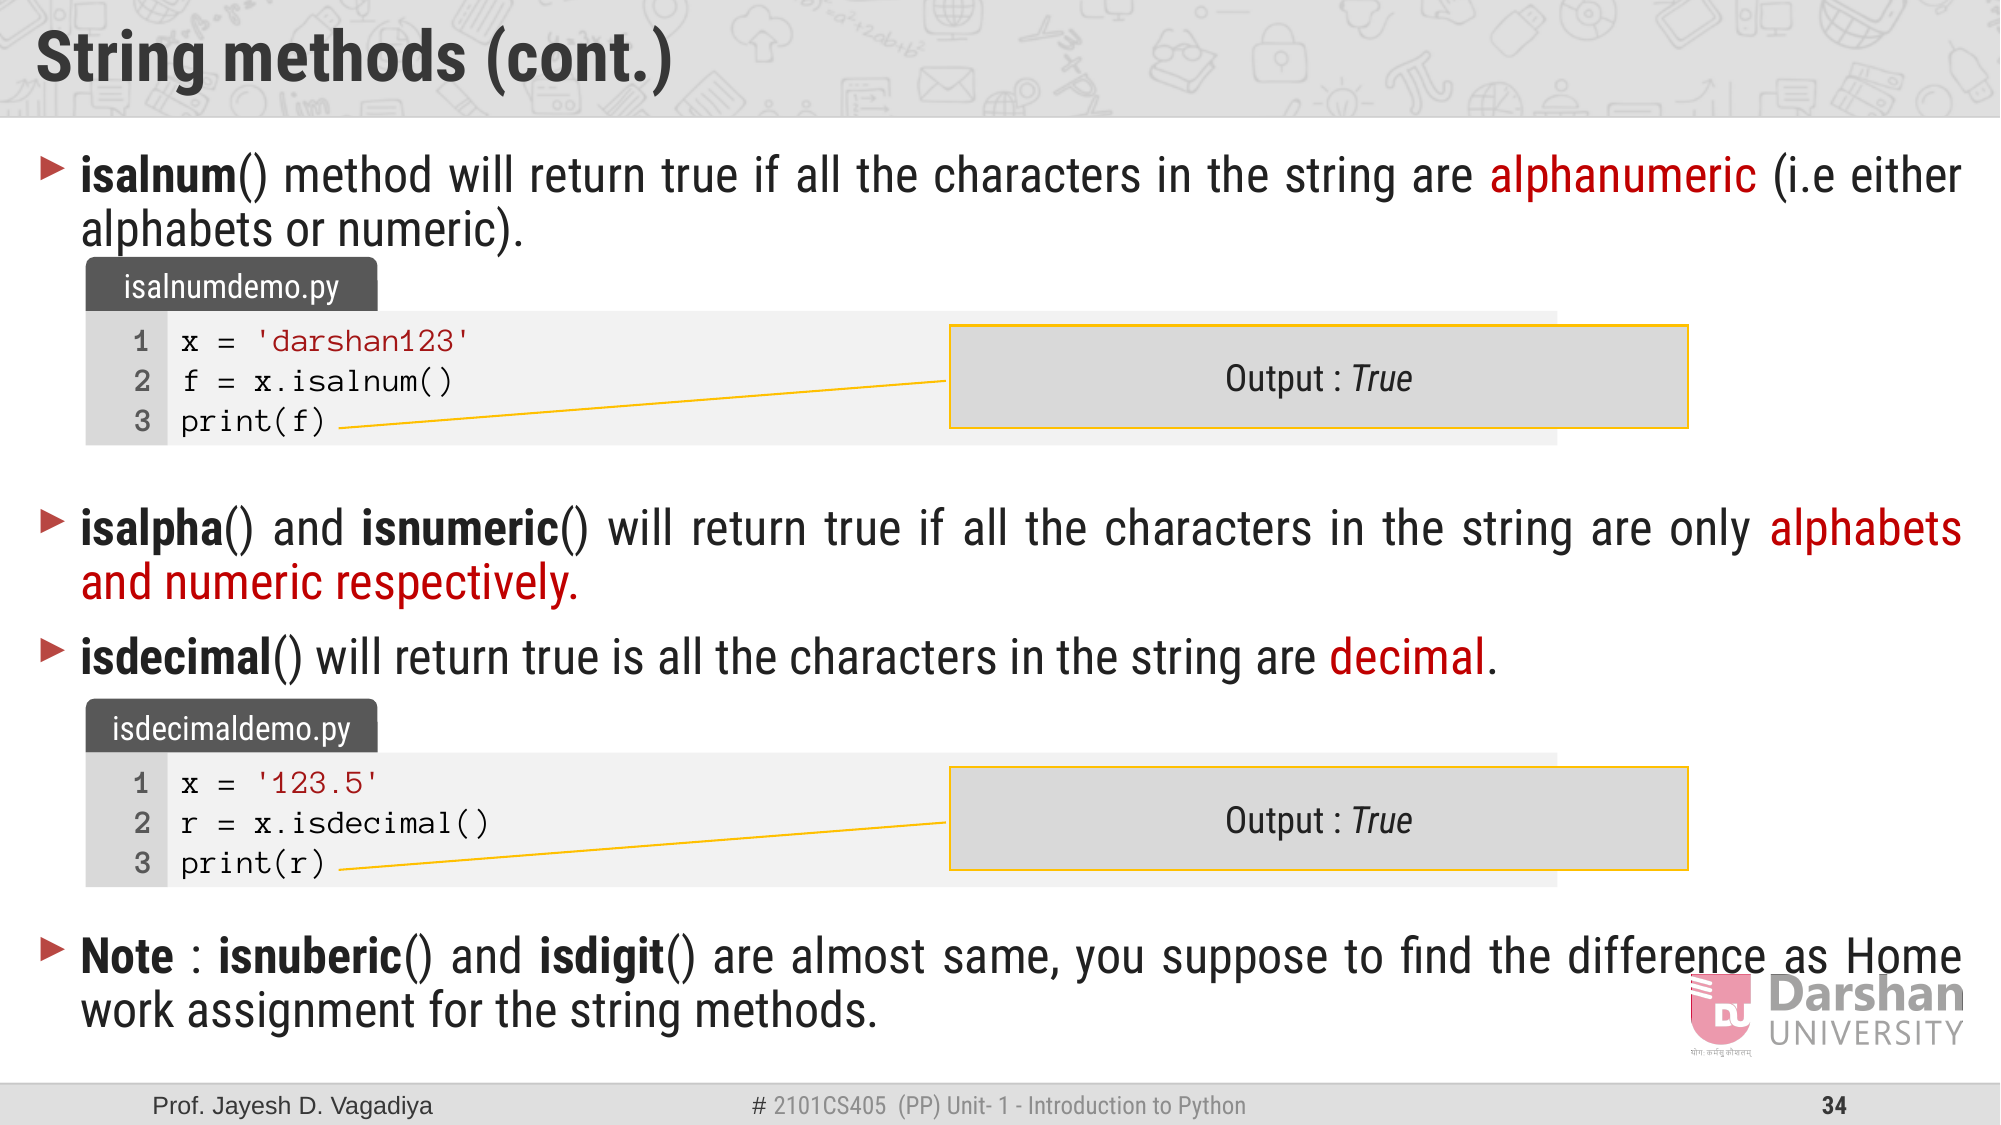

# String methods (cont.)
isalnum() method will return true if all the characters in the string are alphanumeric (i.e either alphabets or numeric).

isalpha() and isnumeric() will return true if all the characters in the string are only alphabets and numeric respectively.
isdecimal() will return true is all the characters in the string are decimal.

Note : isnuberic() and isdigit() are almost same, you suppose to find the difference as Home work assignment for the string methods.
isalnumdemo.py
1
2
3
x = 'darshan123'
f = x.isalnum()
print(f)
Output : True
isdecimaldemo.py
1
2
3
x = '123.5'
r = x.isdecimal()
print(r)
Output : True